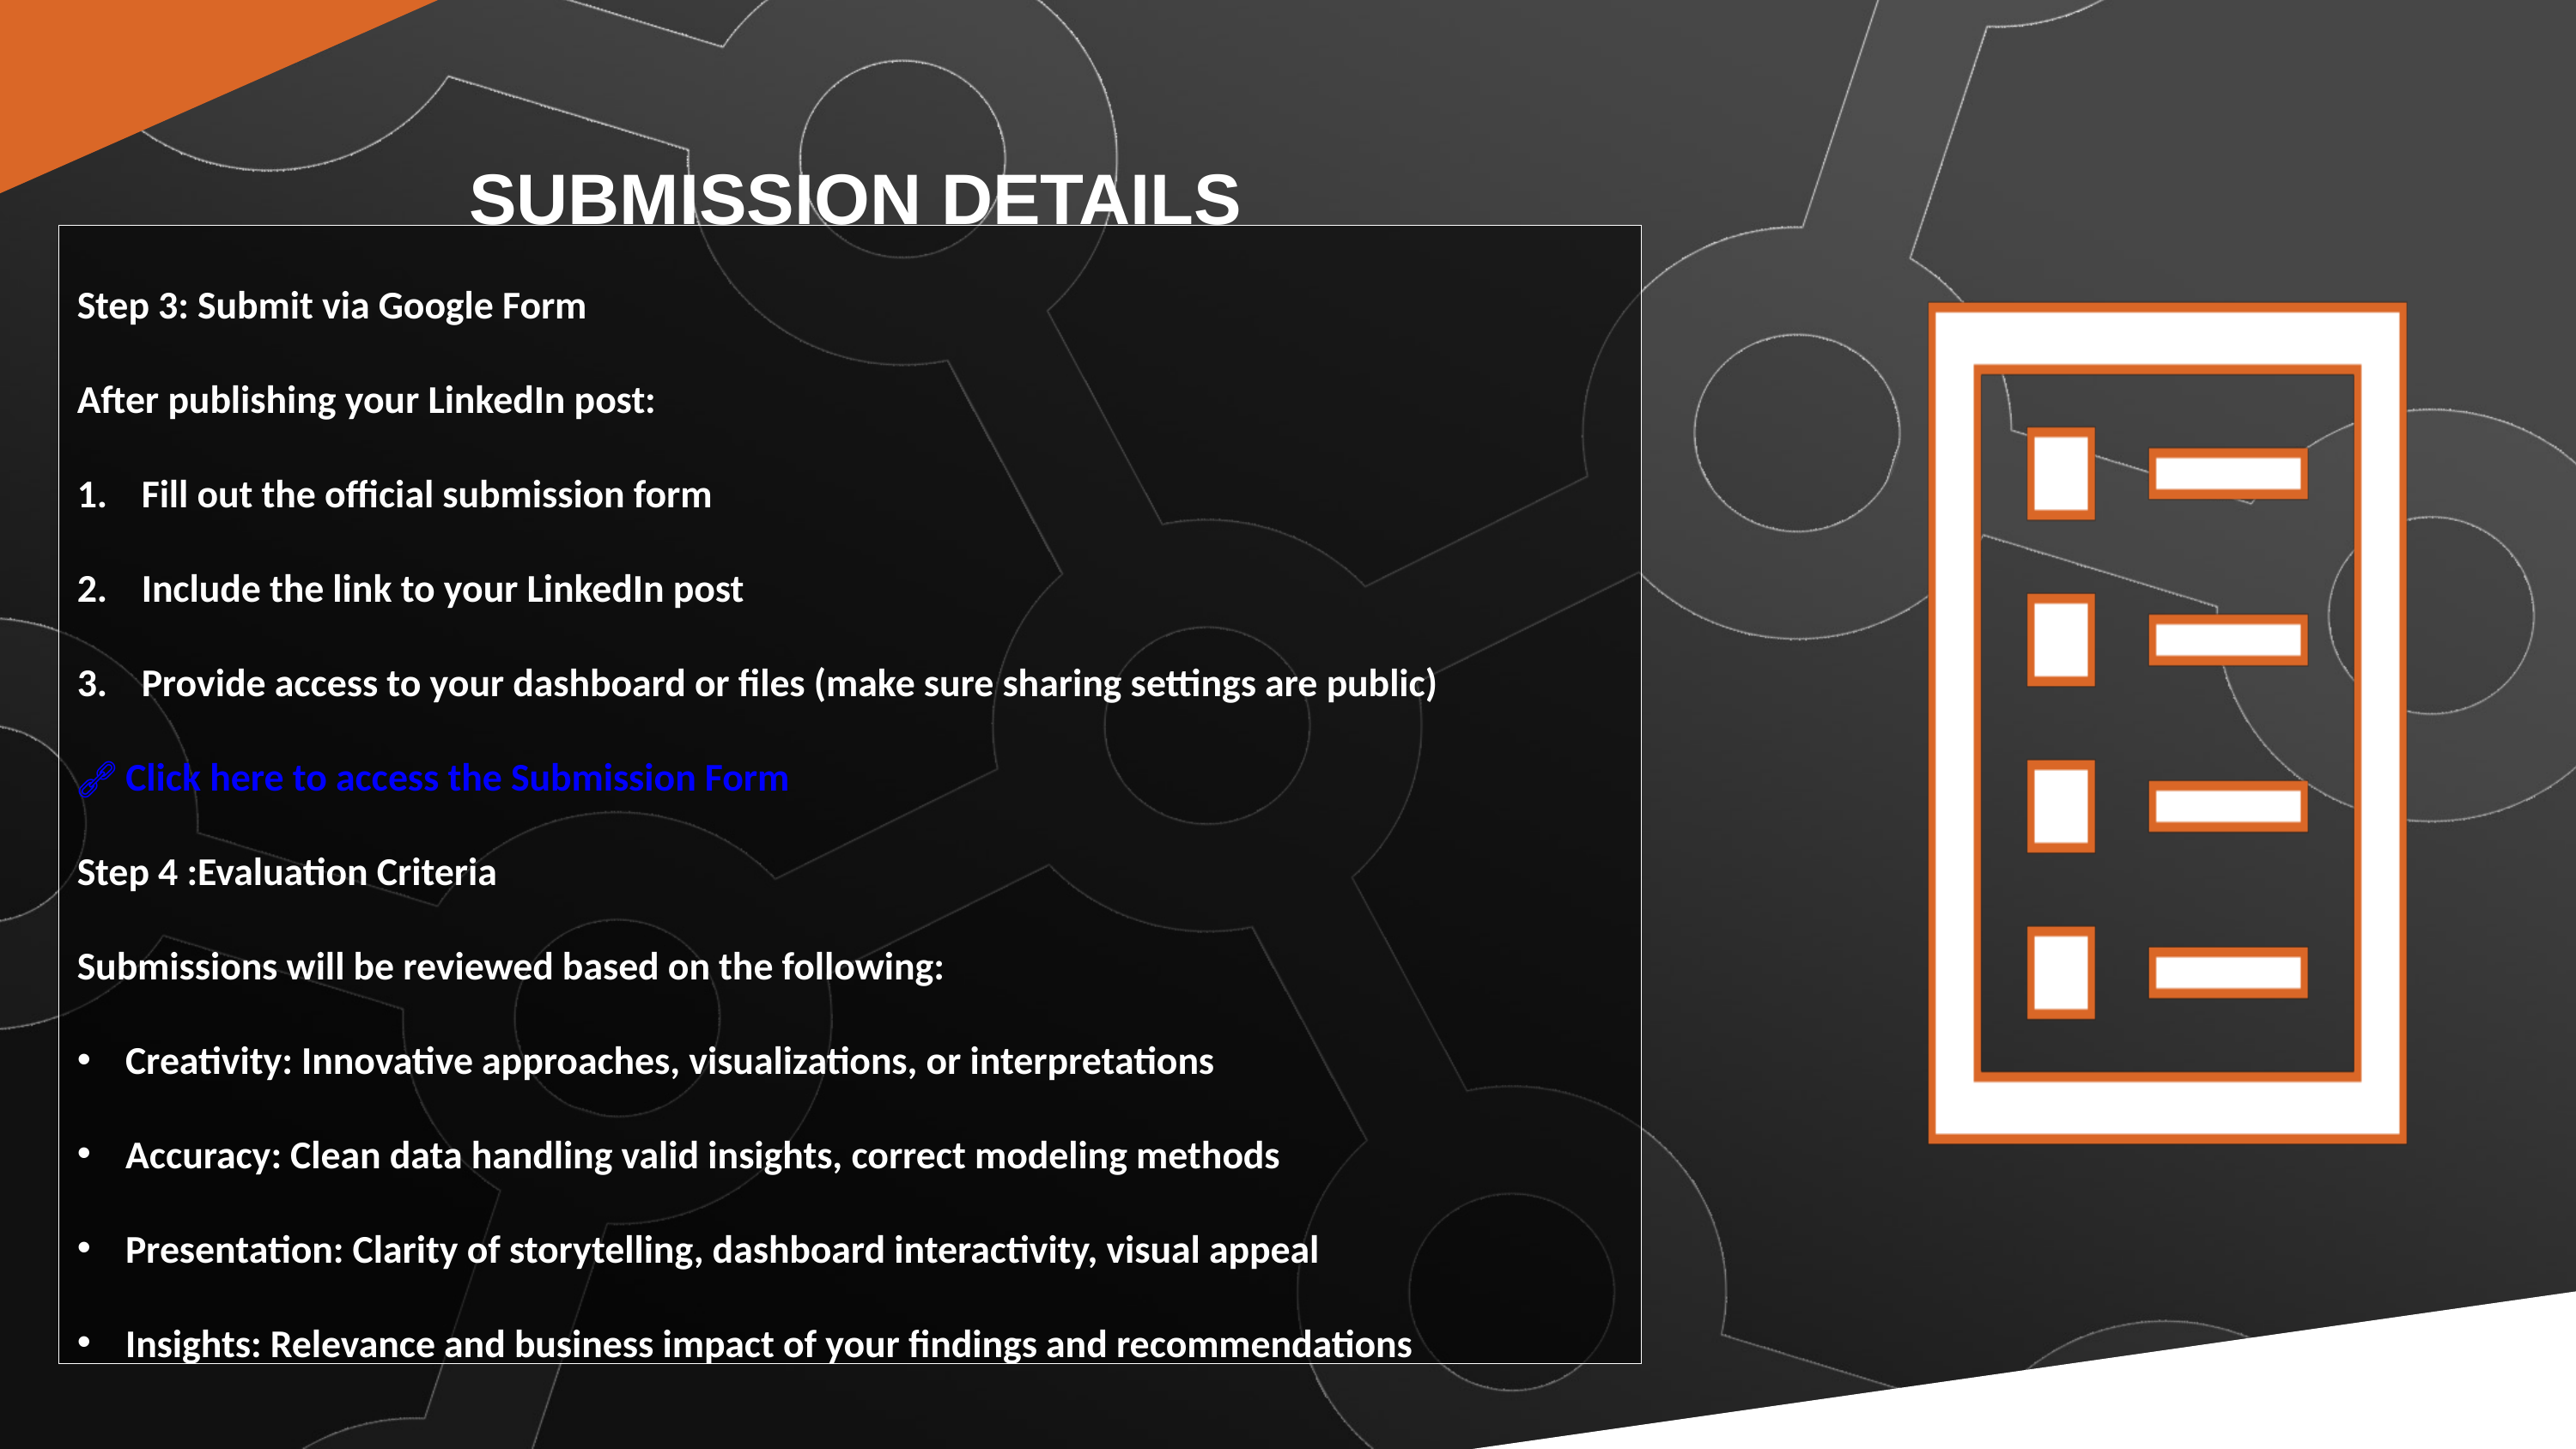

SUBMISSION DETAILS

Step 3: Submit via Google Form
After publishing your LinkedIn post:
Fill out the official submission form
Include the link to your LinkedIn post
Provide access to your dashboard or files (make sure sharing settings are public)
🔗 Click here to access the Submission Form
Step 4 :Evaluation Criteria
Submissions will be reviewed based on the following:
Creativity: Innovative approaches, visualizations, or interpretations
Accuracy: Clean data handling valid insights, correct modeling methods
Presentation: Clarity of storytelling, dashboard interactivity, visual appeal
Insights: Relevance and business impact of your findings and recommendations